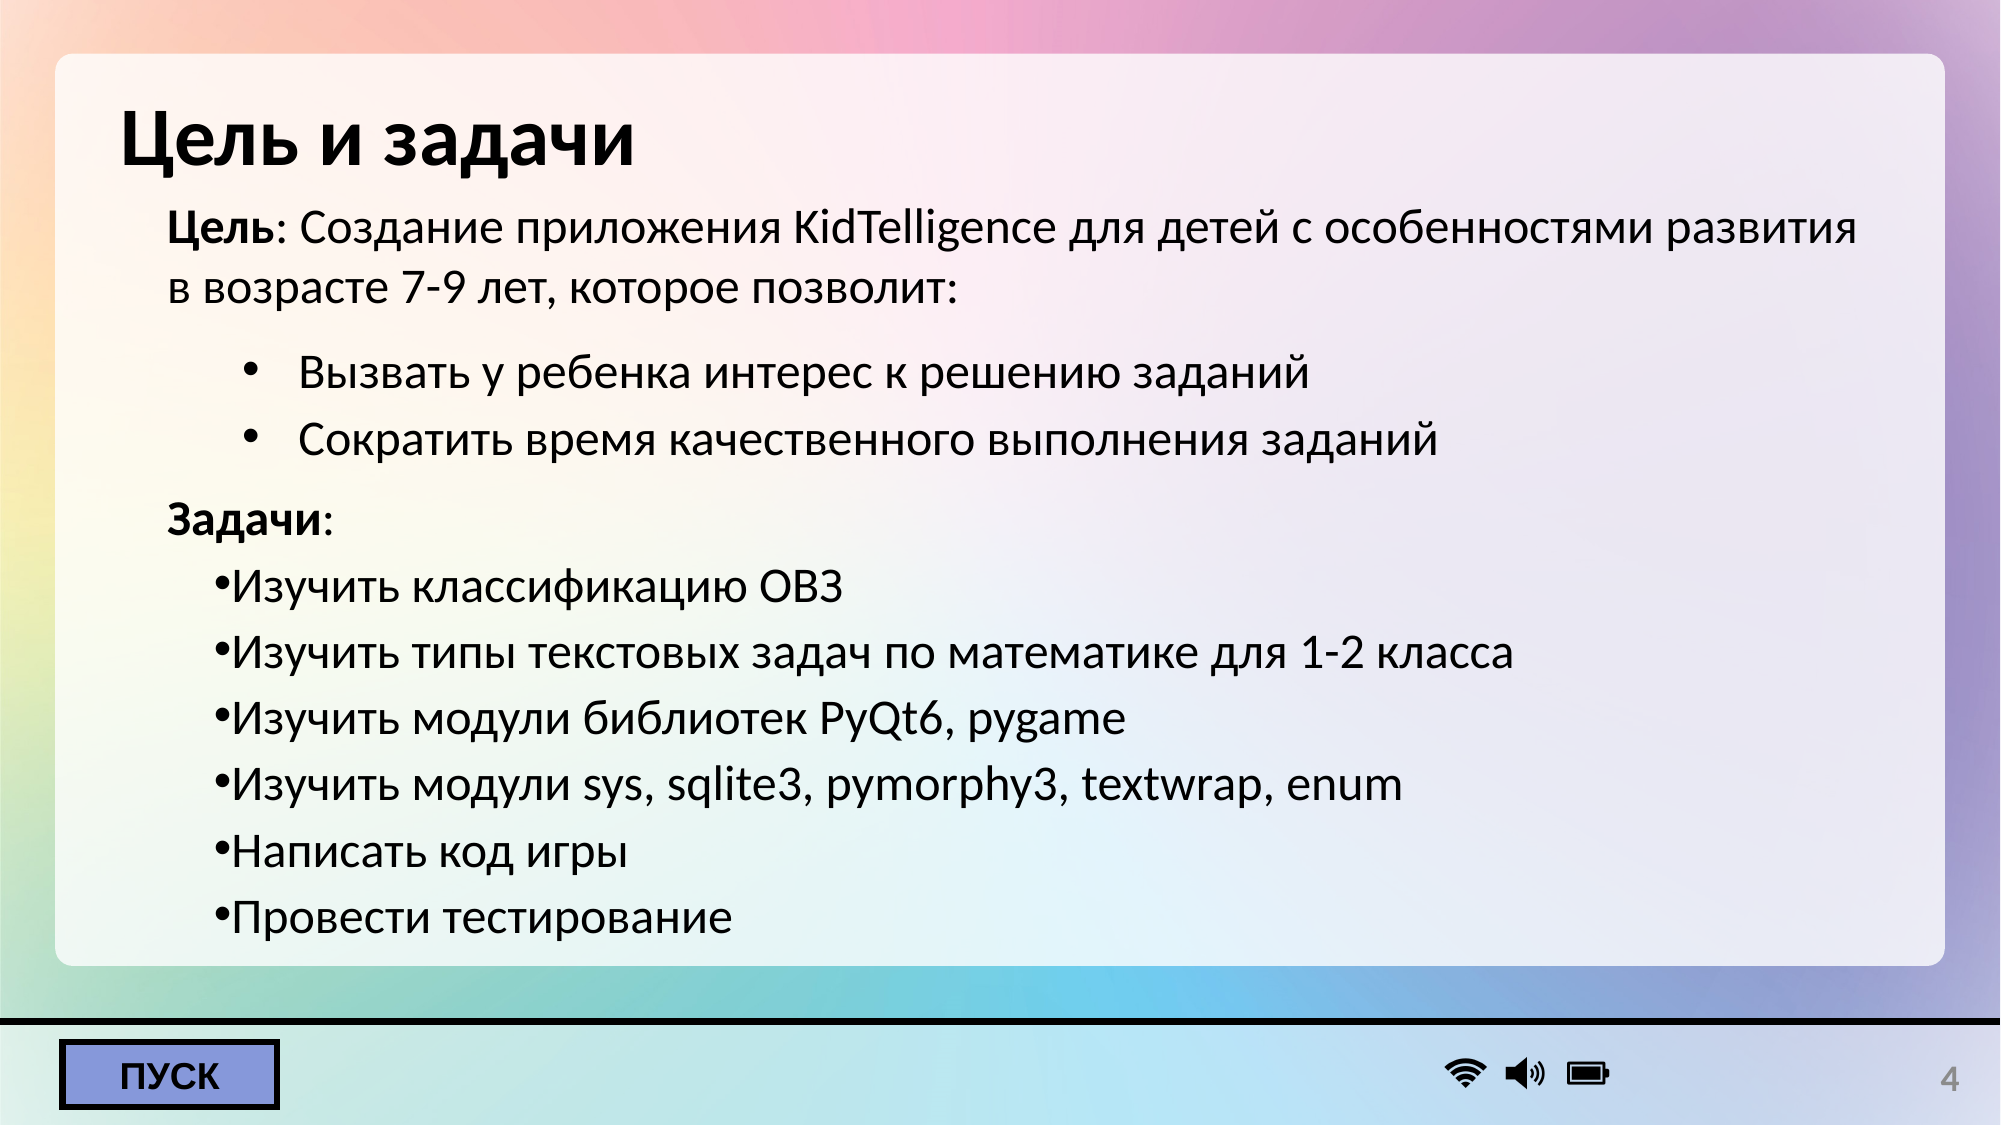

# Цель и задачи
Цель: Создание приложения KidTelligence для детей с особенностями развития в возрасте 7-9 лет, которое позволит:
Вызвать у ребенка интерес к решению заданий
Сократить время качественного выполнения заданий
Задачи:
Изучить классификацию ОВЗ
Изучить типы текстовых задач по математике для 1-2 класса
Изучить модули библиотек PyQt6, pygame
Изучить модули sys, sqlite3, pymorphy3, textwrap, enum
Написать код игры
Провести тестирование

4